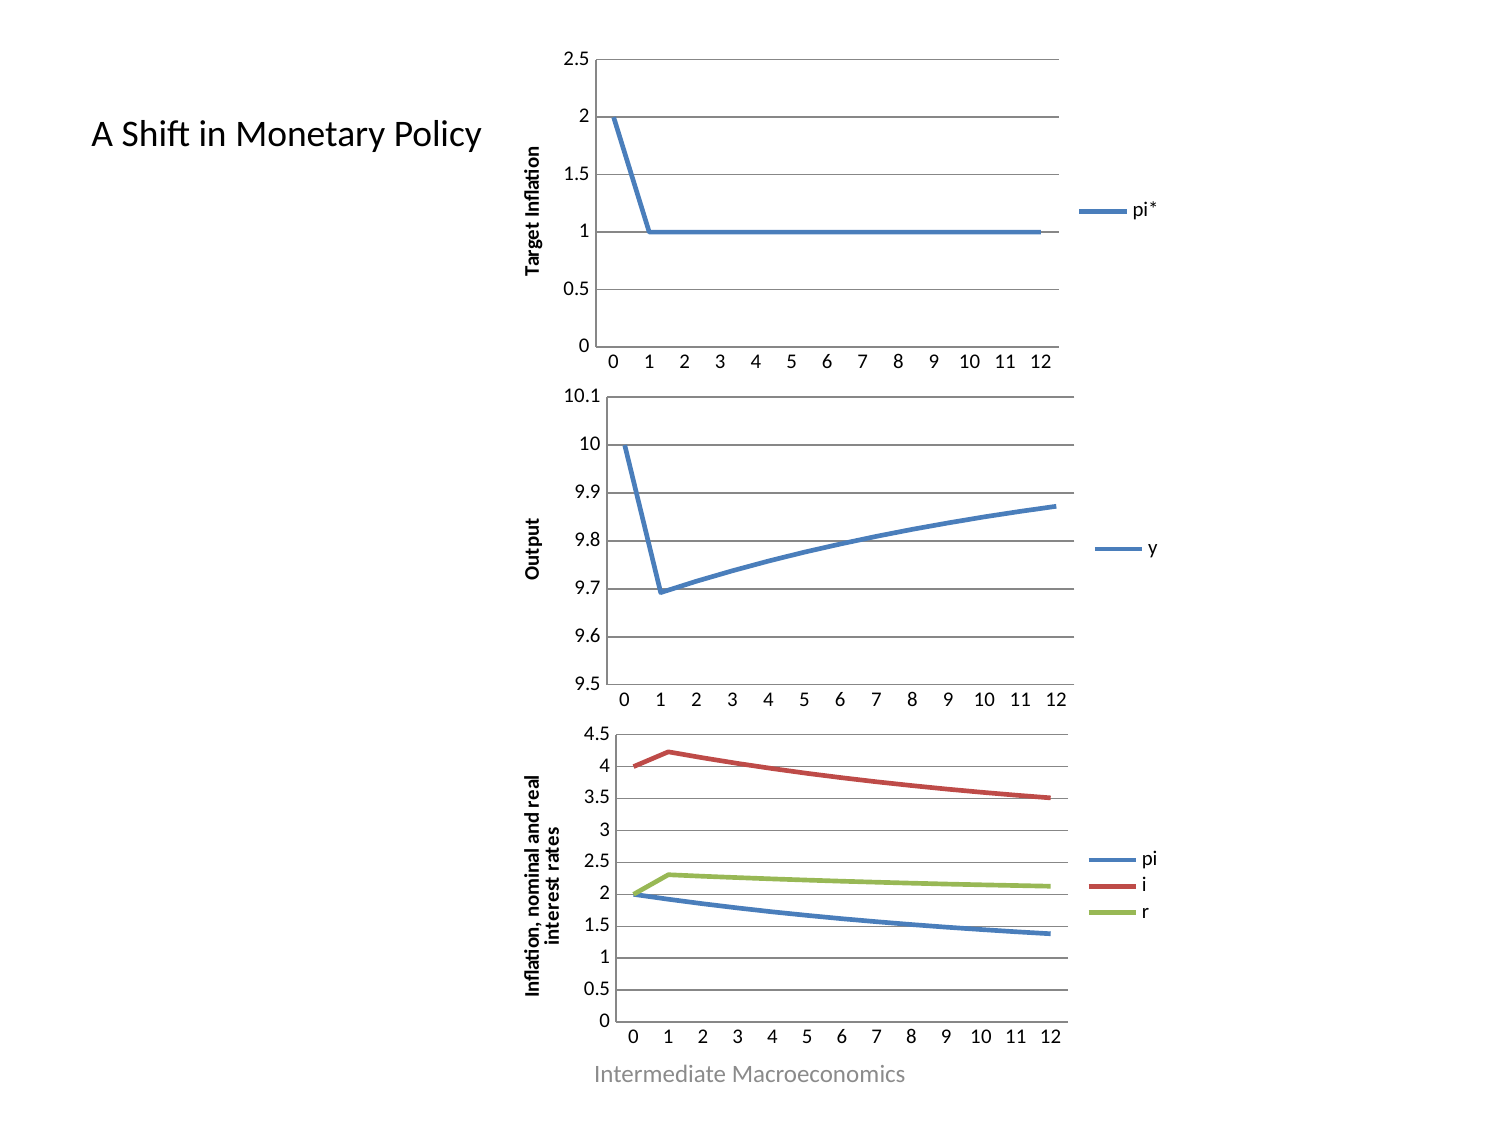

### Chart

| Category | pi* |
|---|---|
| 0 | 2.0 |
| 1 | 1.0 |
| 2 | 1.0 |
| 3 | 1.0 |
| 4 | 1.0 |
| 5 | 1.0 |
| 6 | 1.0 |
| 7 | 1.0 |
| 8 | 1.0 |
| 9 | 1.0 |
| 10 | 1.0 |
| 11 | 1.0 |
| 12 | 1.0 |
A Shift in Monetary Policy

### Chart

| Category | y |
|---|---|
| 0 | 10.0 |
| 1 | 9.692307692307692 |
| 2 | 9.715976331360947 |
| 3 | 9.737824305871642 |
| 4 | 9.75799166695844 |
| 5 | 9.776607692577022 |
| 6 | 9.793791716224943 |
| 7 | 9.809653891899947 |
| 8 | 9.824295900215336 |
| 9 | 9.837811600198771 |
| 10 | 9.850287630952712 |
| 11 | 9.861803967033273 |
| 12 | 9.872434431107637 |

### Chart

| Category | pi | i | r |
|---|---|---|---|
| 0 | 2.0 | 4.0 | 2.0 |
| 1 | 1.9230769230769231 | 4.230769230769231 | 2.3076923076923075 |
| 2 | 1.85207100591716 | 4.1360946745562135 | 2.284023668639054 |
| 3 | 1.7865270823850707 | 4.048702776513427 | 2.2621756941283566 |
| 4 | 1.7260249991246808 | 3.9680333321662404 | 2.24200833304156 |
| 5 | 1.6701769222689362 | 3.8935692296919155 | 2.223392307422979 |
| 6 | 1.618624851325172 | 3.824833135100229 | 2.206208283775057 |
| 7 | 1.5710383243001589 | 3.7613844324002117 | 2.190346108100053 |
| 8 | 1.527112299353993 | 3.7028163991386576 | 2.1757040997846646 |
| 9 | 1.486565199403686 | 3.6487535992049147 | 2.162188399801229 |
| 10 | 1.449137107141864 | 3.5988494761891516 | 2.149712369047288 |
| 11 | 1.4145880989001822 | 3.5527841318669102 | 2.1381960329667278 |
| 12 | 1.3826967066770912 | 3.5102622755694552 | 2.127565568892364 |
Intermediate Macroeconomics